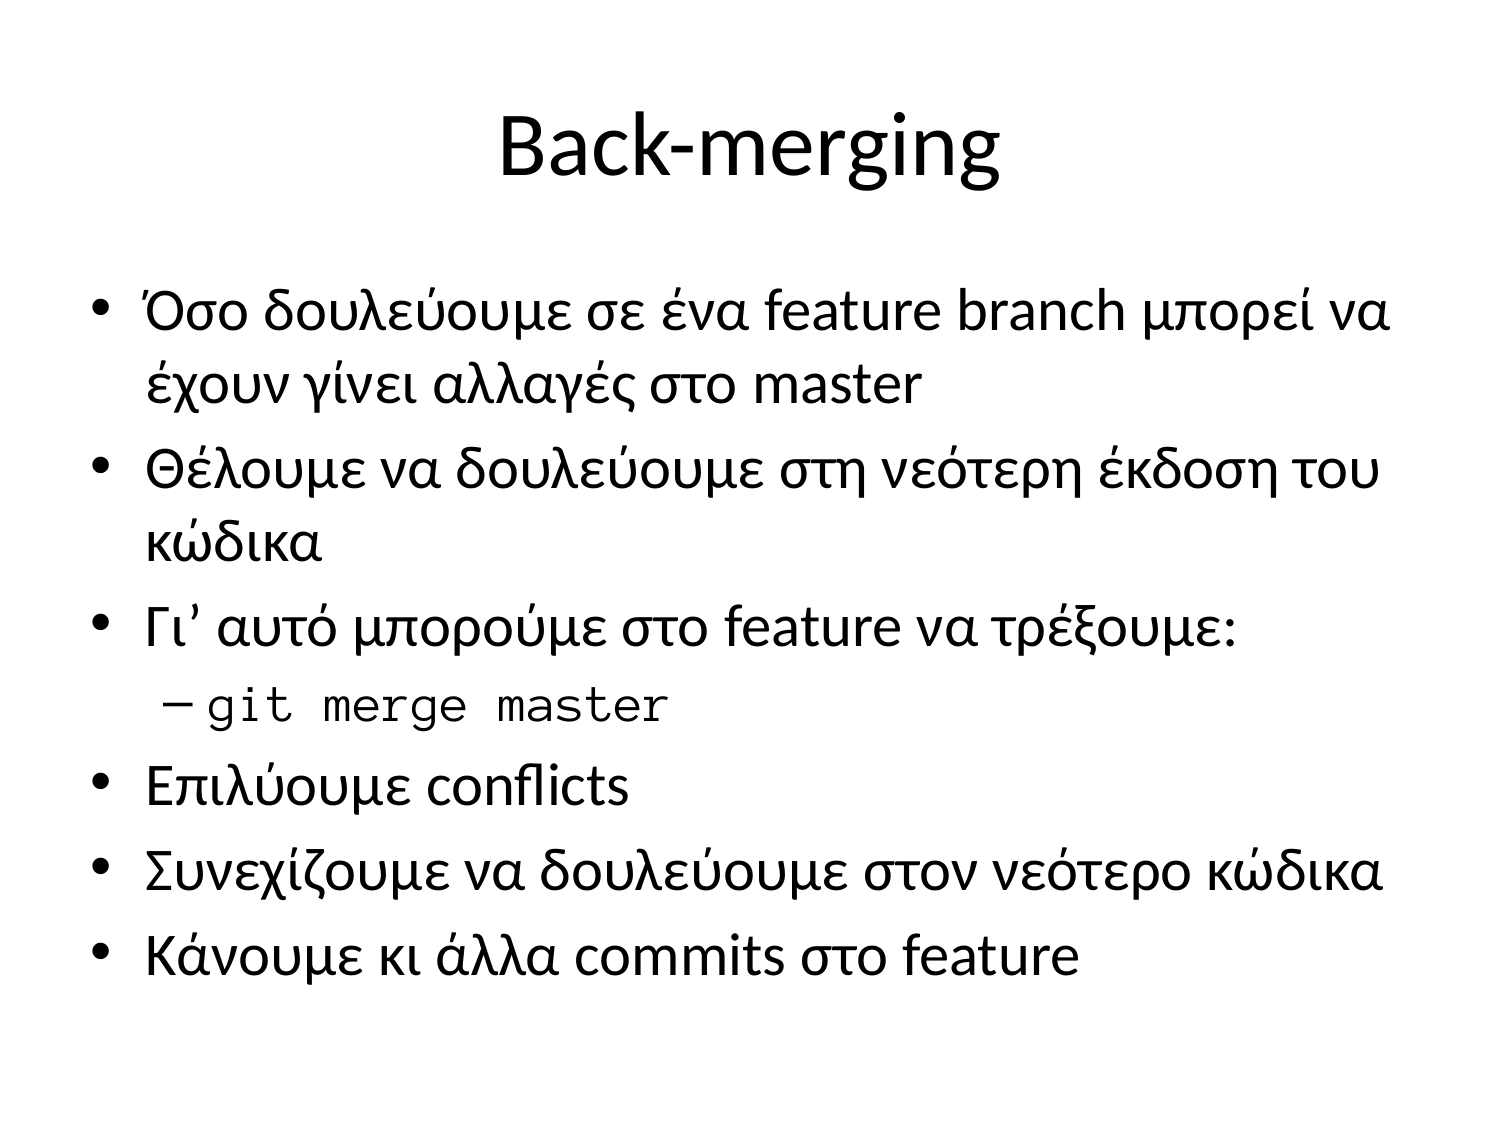

# Back-merging
Όσο δουλεύουμε σε ένα feature branch μπορεί να έχουν γίνει αλλαγές στο master
Θέλουμε να δουλεύουμε στη νεότερη έκδοση του κώδικα
Γι’ αυτό μπορούμε στο feature να τρέξουμε:
git merge master
Επιλύουμε conflicts
Συνεχίζουμε να δουλεύουμε στον νεότερο κώδικα
Κάνουμε κι άλλα commits στο feature